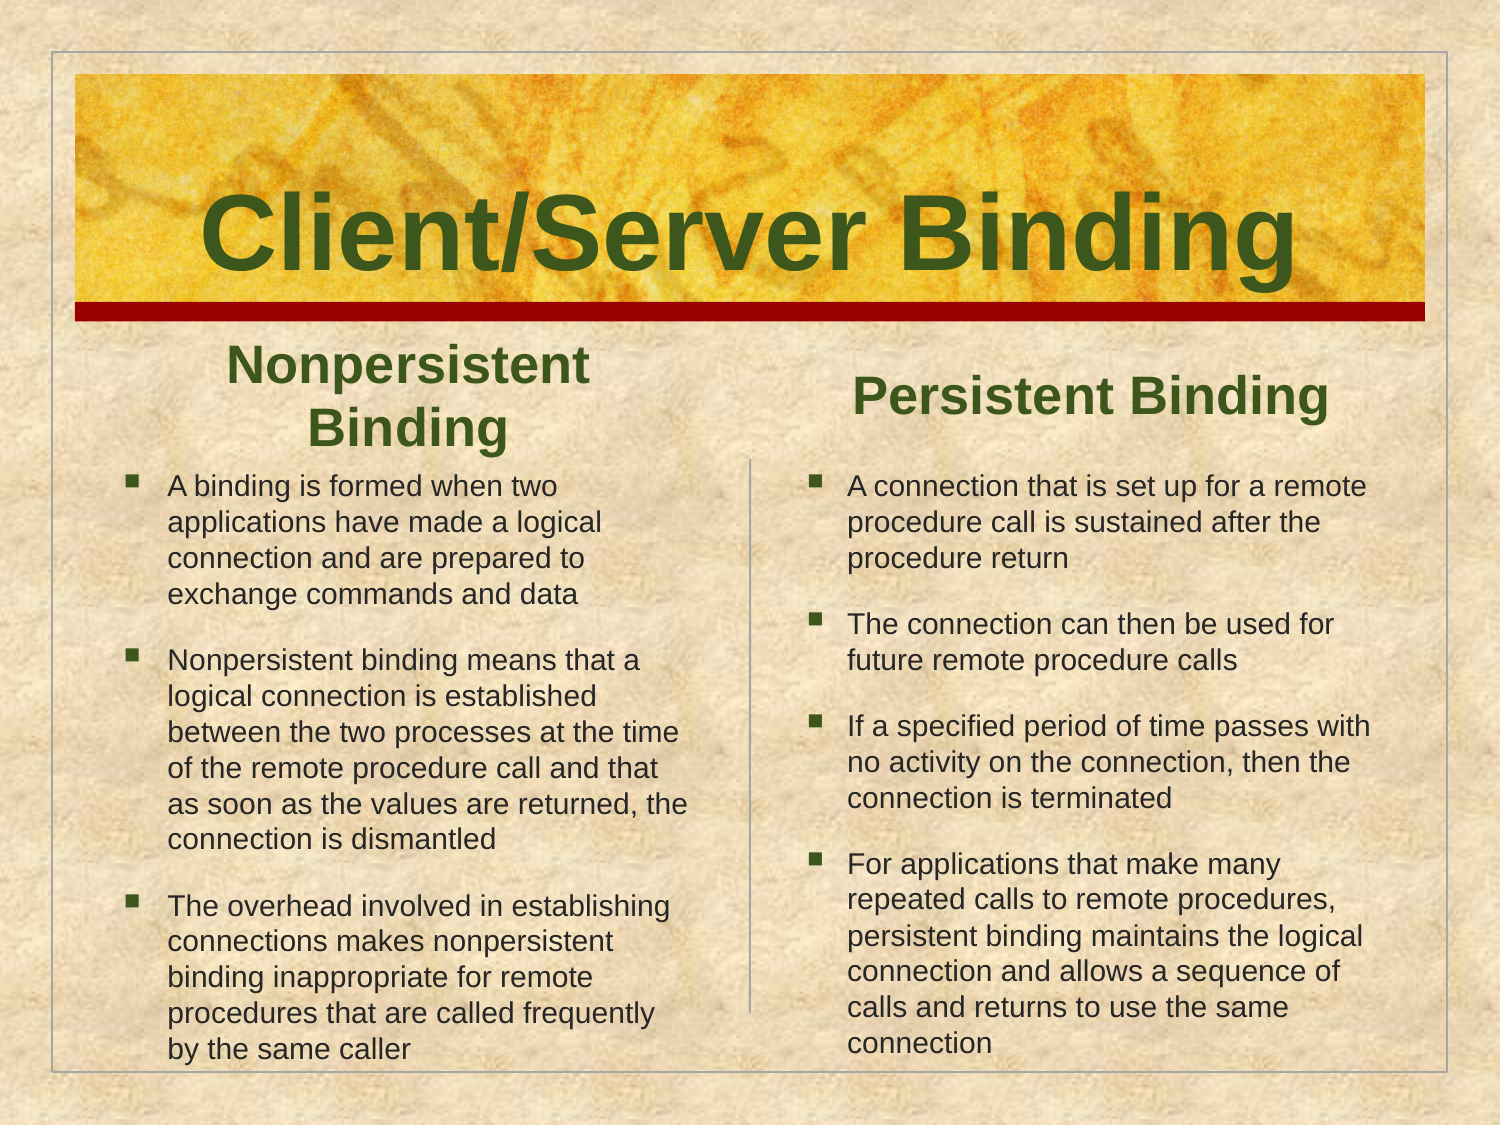

# Client/Server Binding
Nonpersistent Binding
Persistent Binding
A binding is formed when two applications have made a logical connection and are prepared to exchange commands and data
Nonpersistent binding means that a logical connection is established between the two processes at the time of the remote procedure call and that as soon as the values are returned, the connection is dismantled
The overhead involved in establishing connections makes nonpersistent binding inappropriate for remote procedures that are called frequently by the same caller
A connection that is set up for a remote procedure call is sustained after the procedure return
The connection can then be used for future remote procedure calls
If a specified period of time passes with no activity on the connection, then the connection is terminated
For applications that make many repeated calls to remote procedures, persistent binding maintains the logical connection and allows a sequence of calls and returns to use the same connection